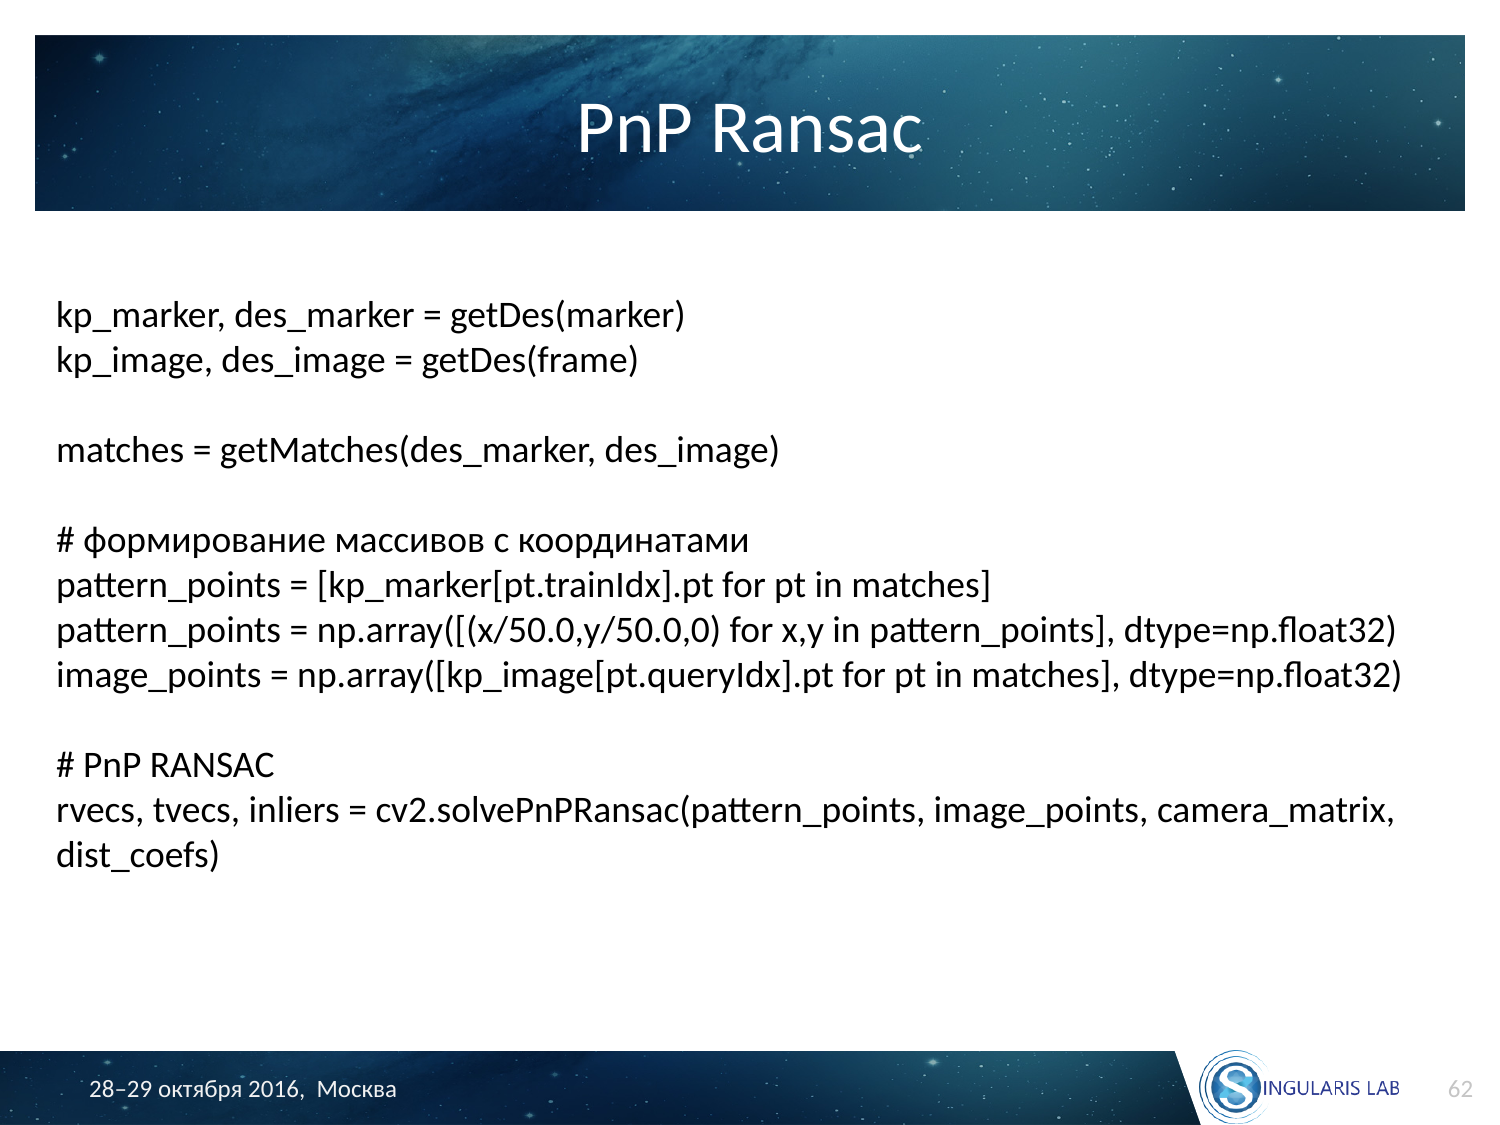

# PnP Ransac
kp_marker, des_marker = getDes(marker)
kp_image, des_image = getDes(frame)

matches = getMatches(des_marker, des_image)

# формирование массивов с координатами
pattern_points = [kp_marker[pt.trainIdx].pt for pt in matches]
pattern_points = np.array([(x/50.0,y/50.0,0) for x,y in pattern_points], dtype=np.float32)
image_points = np.array([kp_image[pt.queryIdx].pt for pt in matches], dtype=np.float32)

# PnP RANSAC
rvecs, tvecs, inliers = cv2.solvePnPRansac(pattern_points, image_points, camera_matrix, dist_coefs)
62

28–29 октября 2016,  Москва